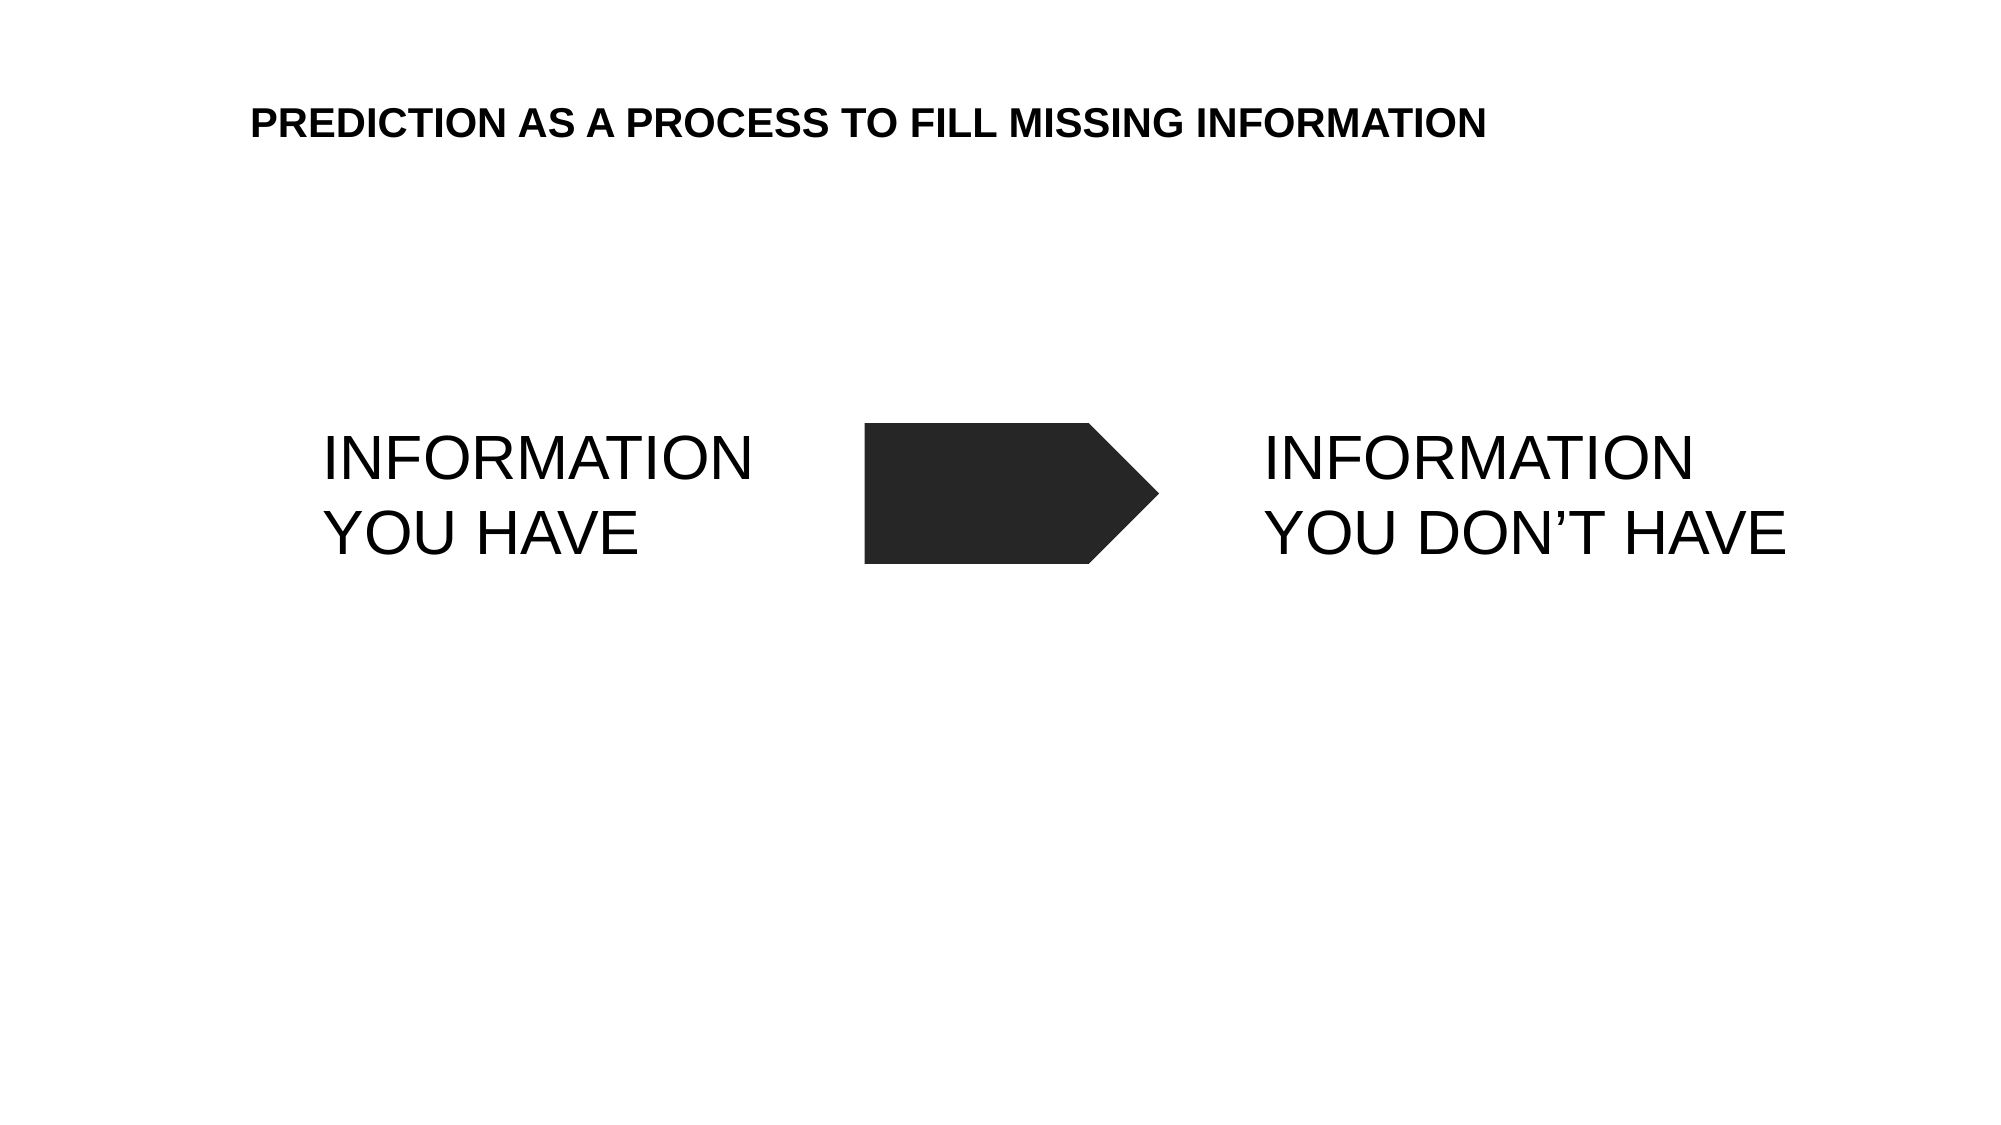

PREDICTION AS A PROCESS TO FILL MISSING INFORMATION
INFORMATION
YOU DON’T HAVE
INFORMATION
YOU HAVE